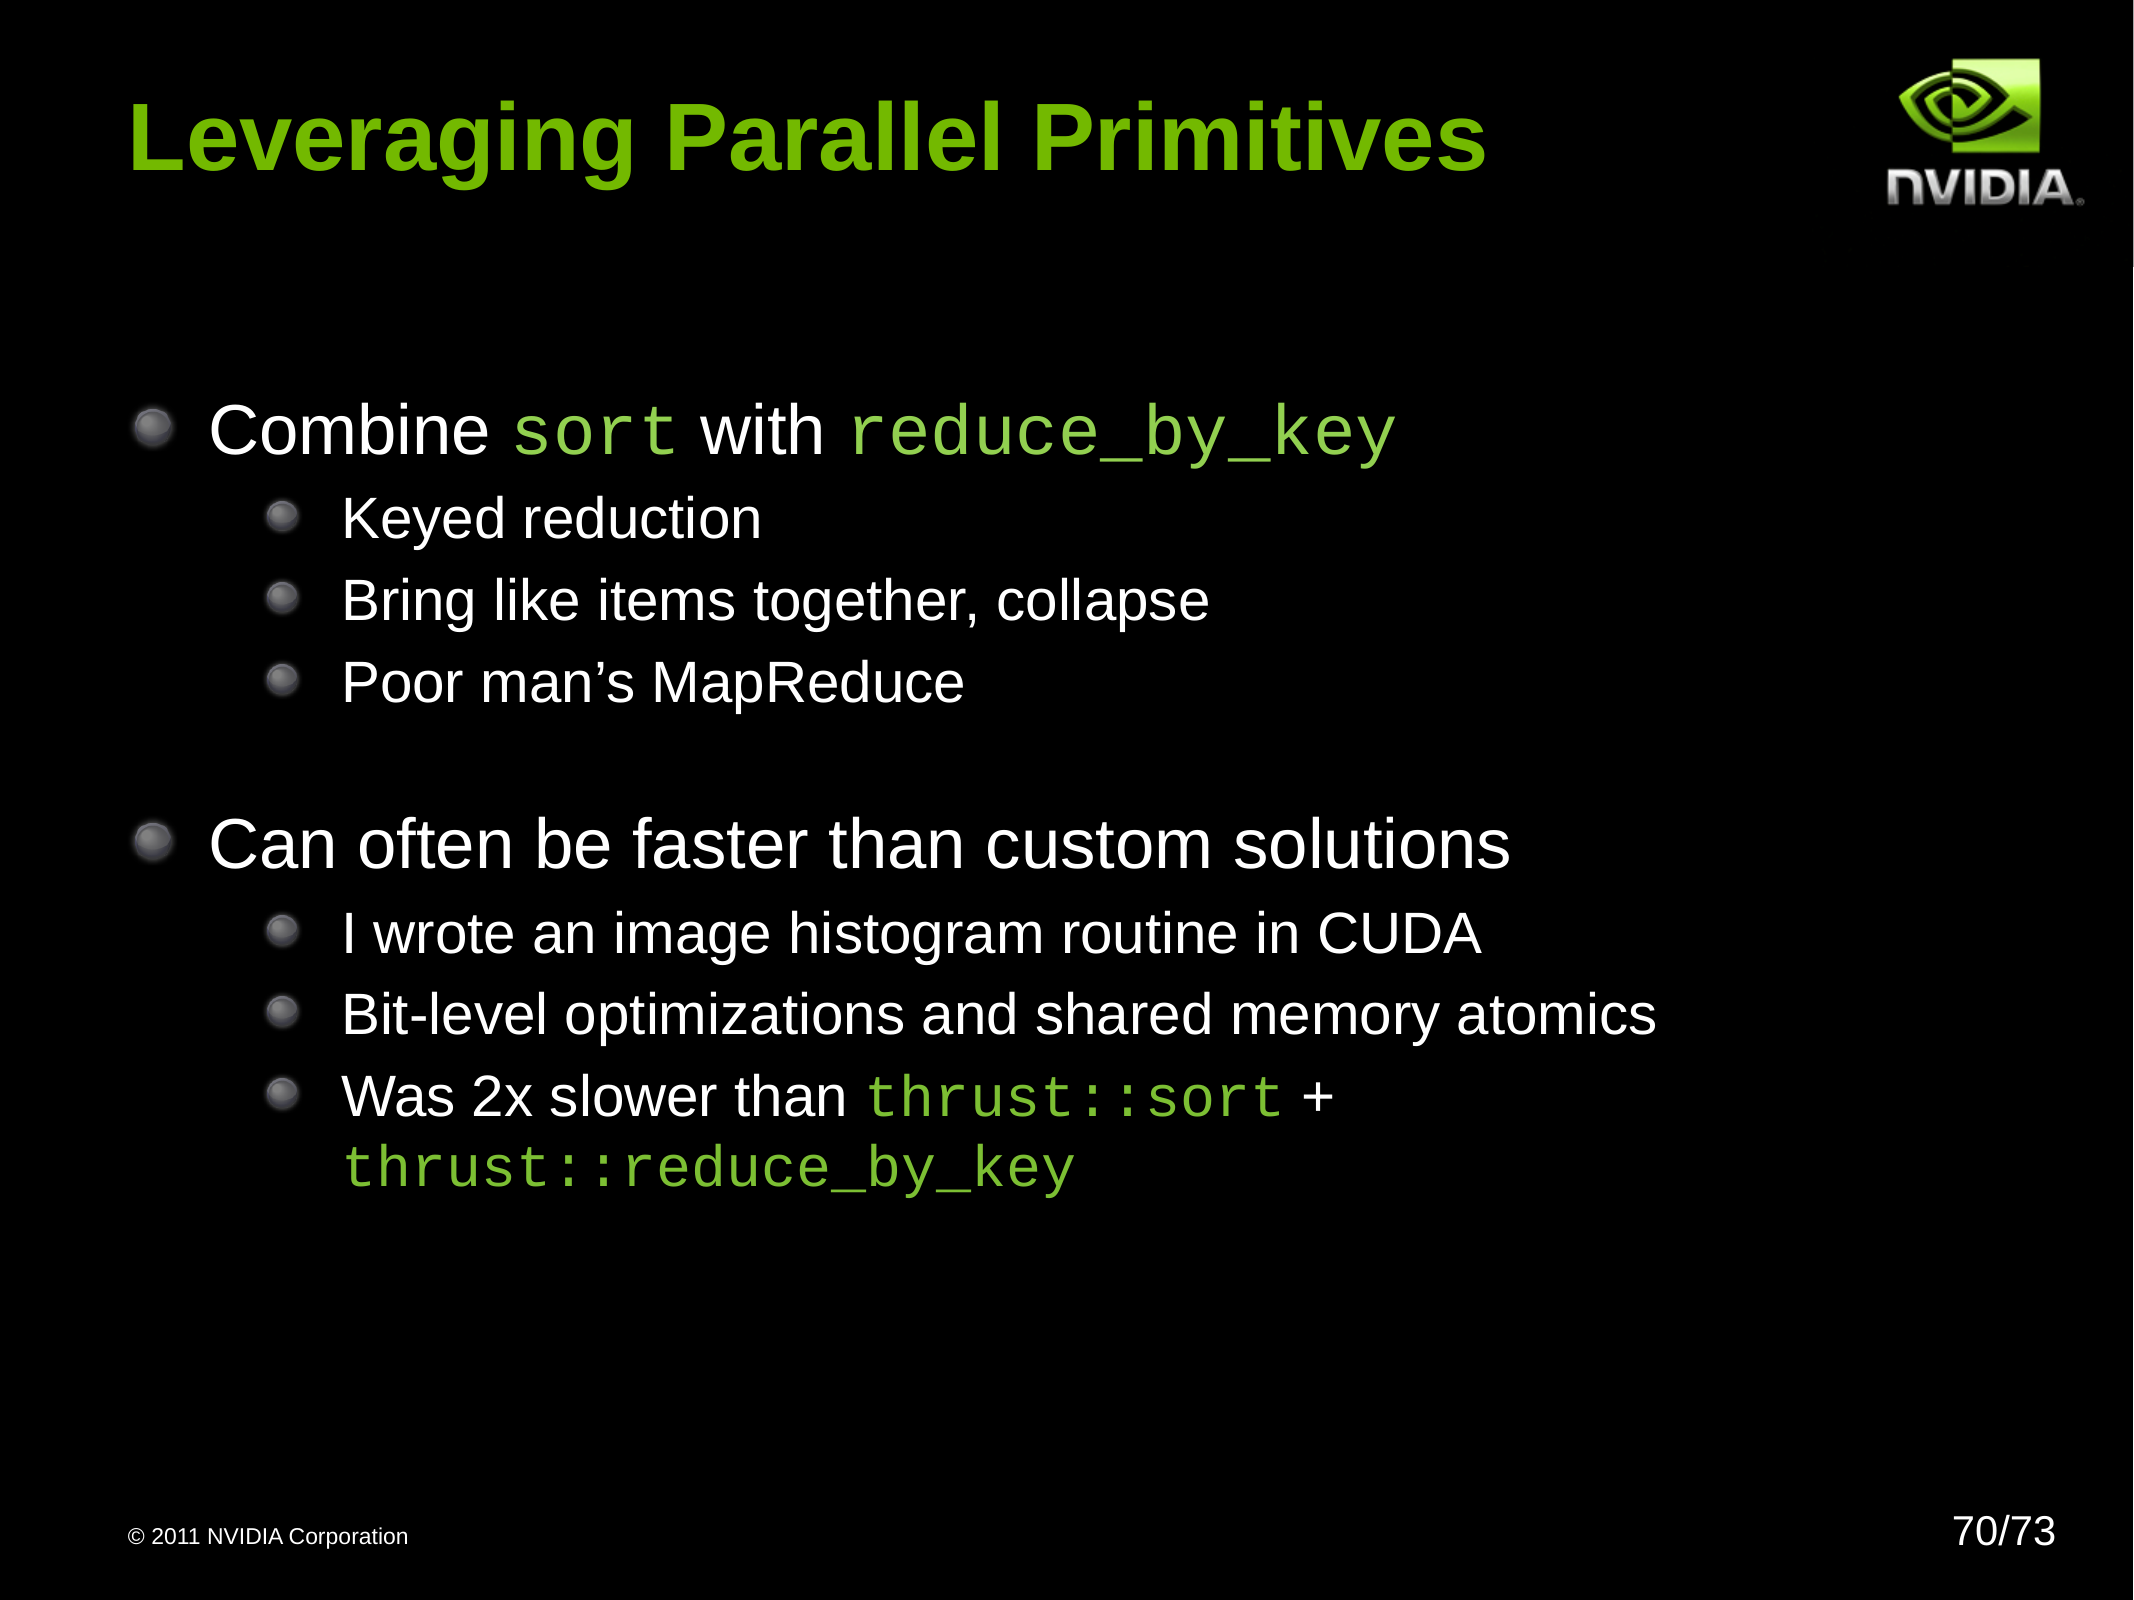

# Leveraging Parallel Primitives
Combine sort with reduce_by_key
Keyed reduction
Bring like items together, collapse
Poor man’s MapReduce
Can often be faster than custom solutions
I wrote an image histogram routine in CUDA
Bit-level optimizations and shared memory atomics
Was 2x slower than thrust::sort + thrust::reduce_by_key